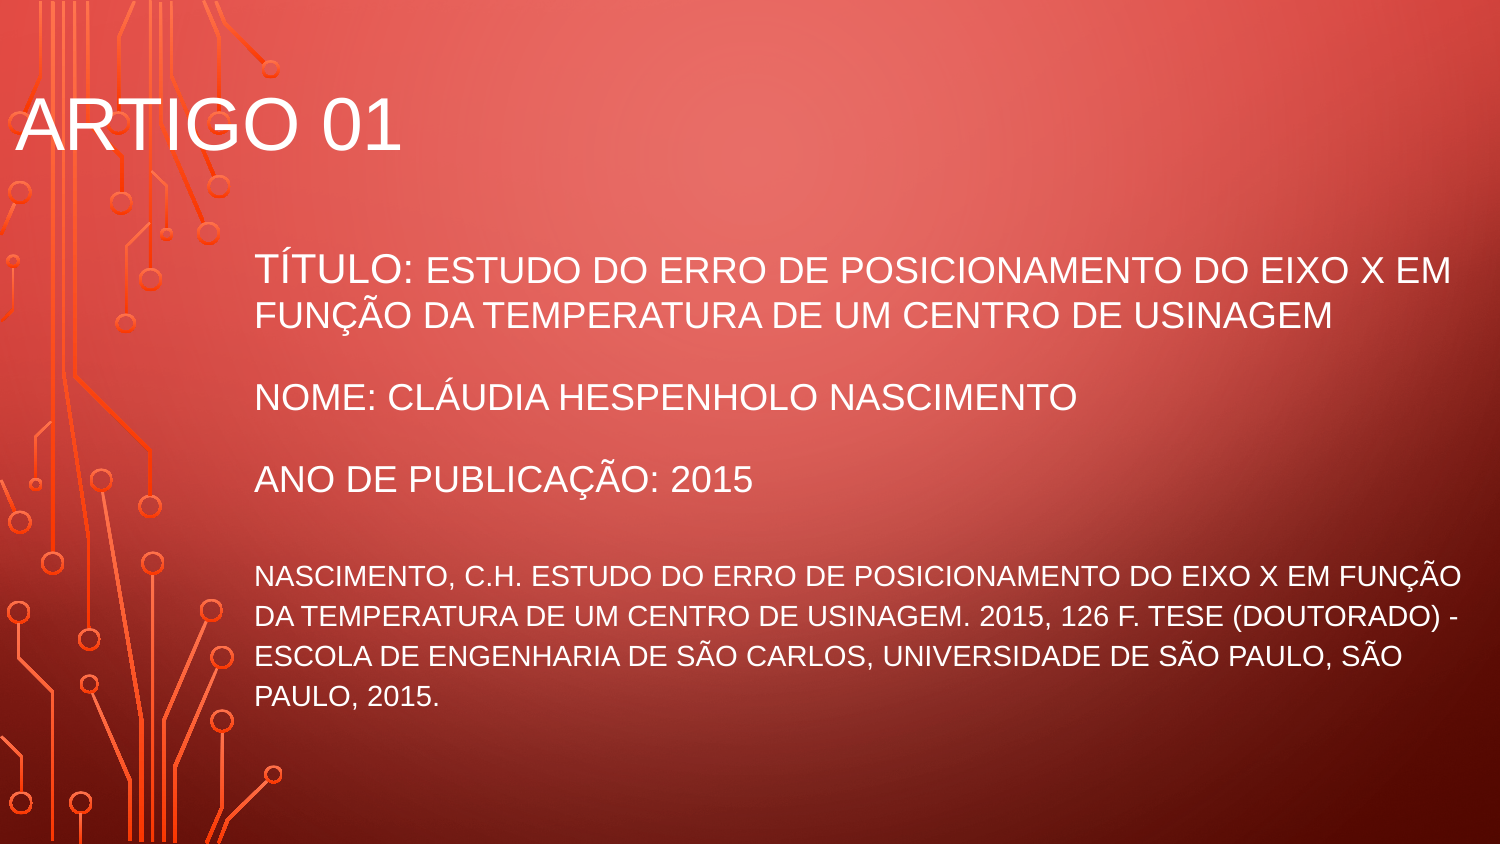

# Artigo 01

Título: Estudo do erro de posicionamento do eixo X em função da temperatura de um centro de usinagem

Nome: Cláudia Hespenholo Nascimento

Ano de publicação: 2015

NASCIMENTO, C.H. Estudo do erro de posicionamento do eixo X em função
da temperatura de um centro de usinagem. 2015, 126 f. Tese (Doutorado) -
Escola de Engenharia de São Carlos, Universidade de São Paulo, São Paulo, 2015.